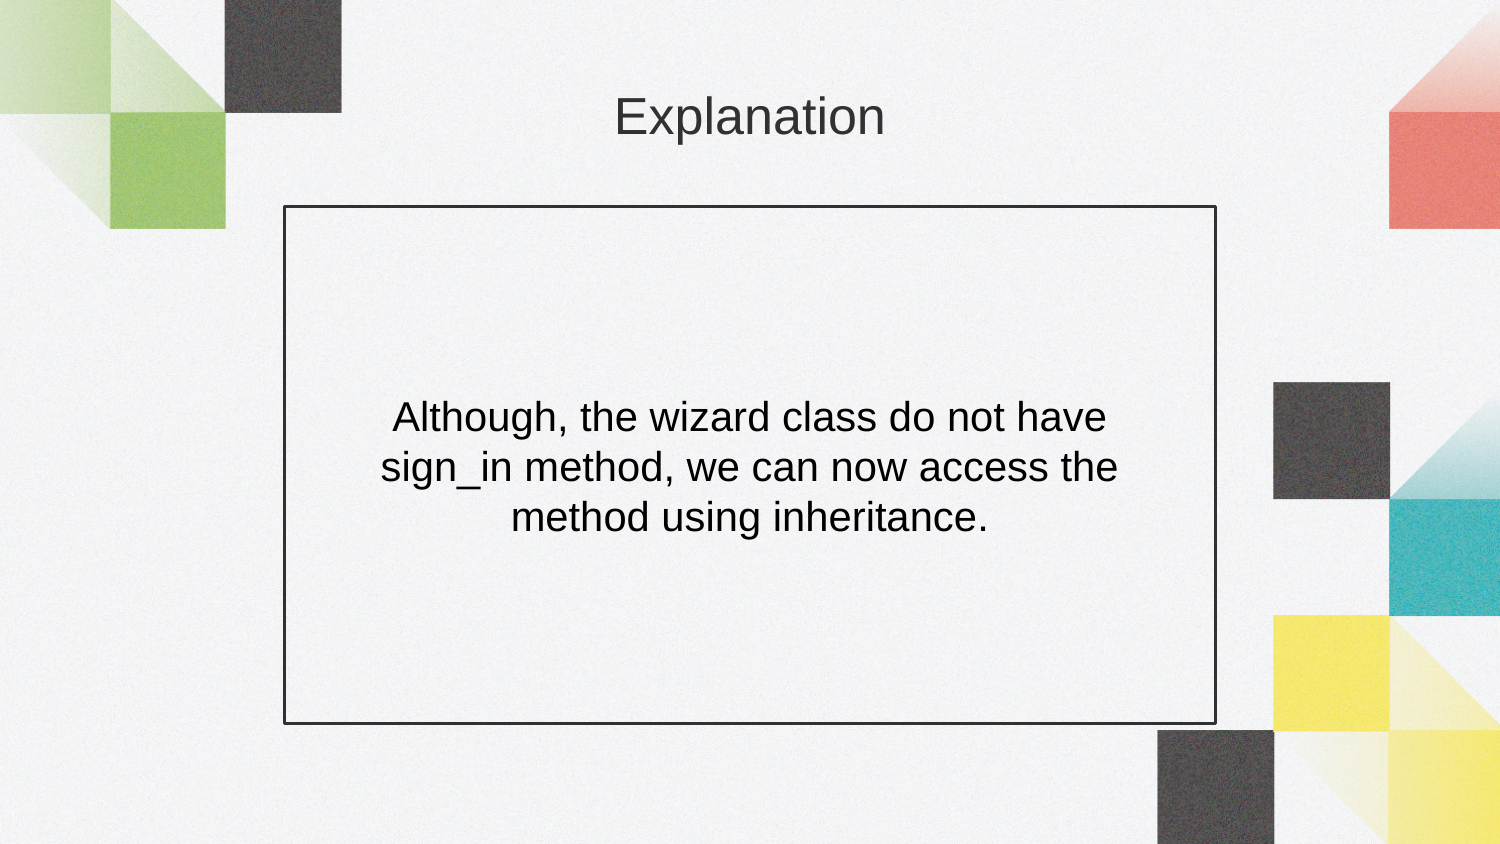

# Explanation
Although, the wizard class do not have sign_in method, we can now access the method using inheritance.